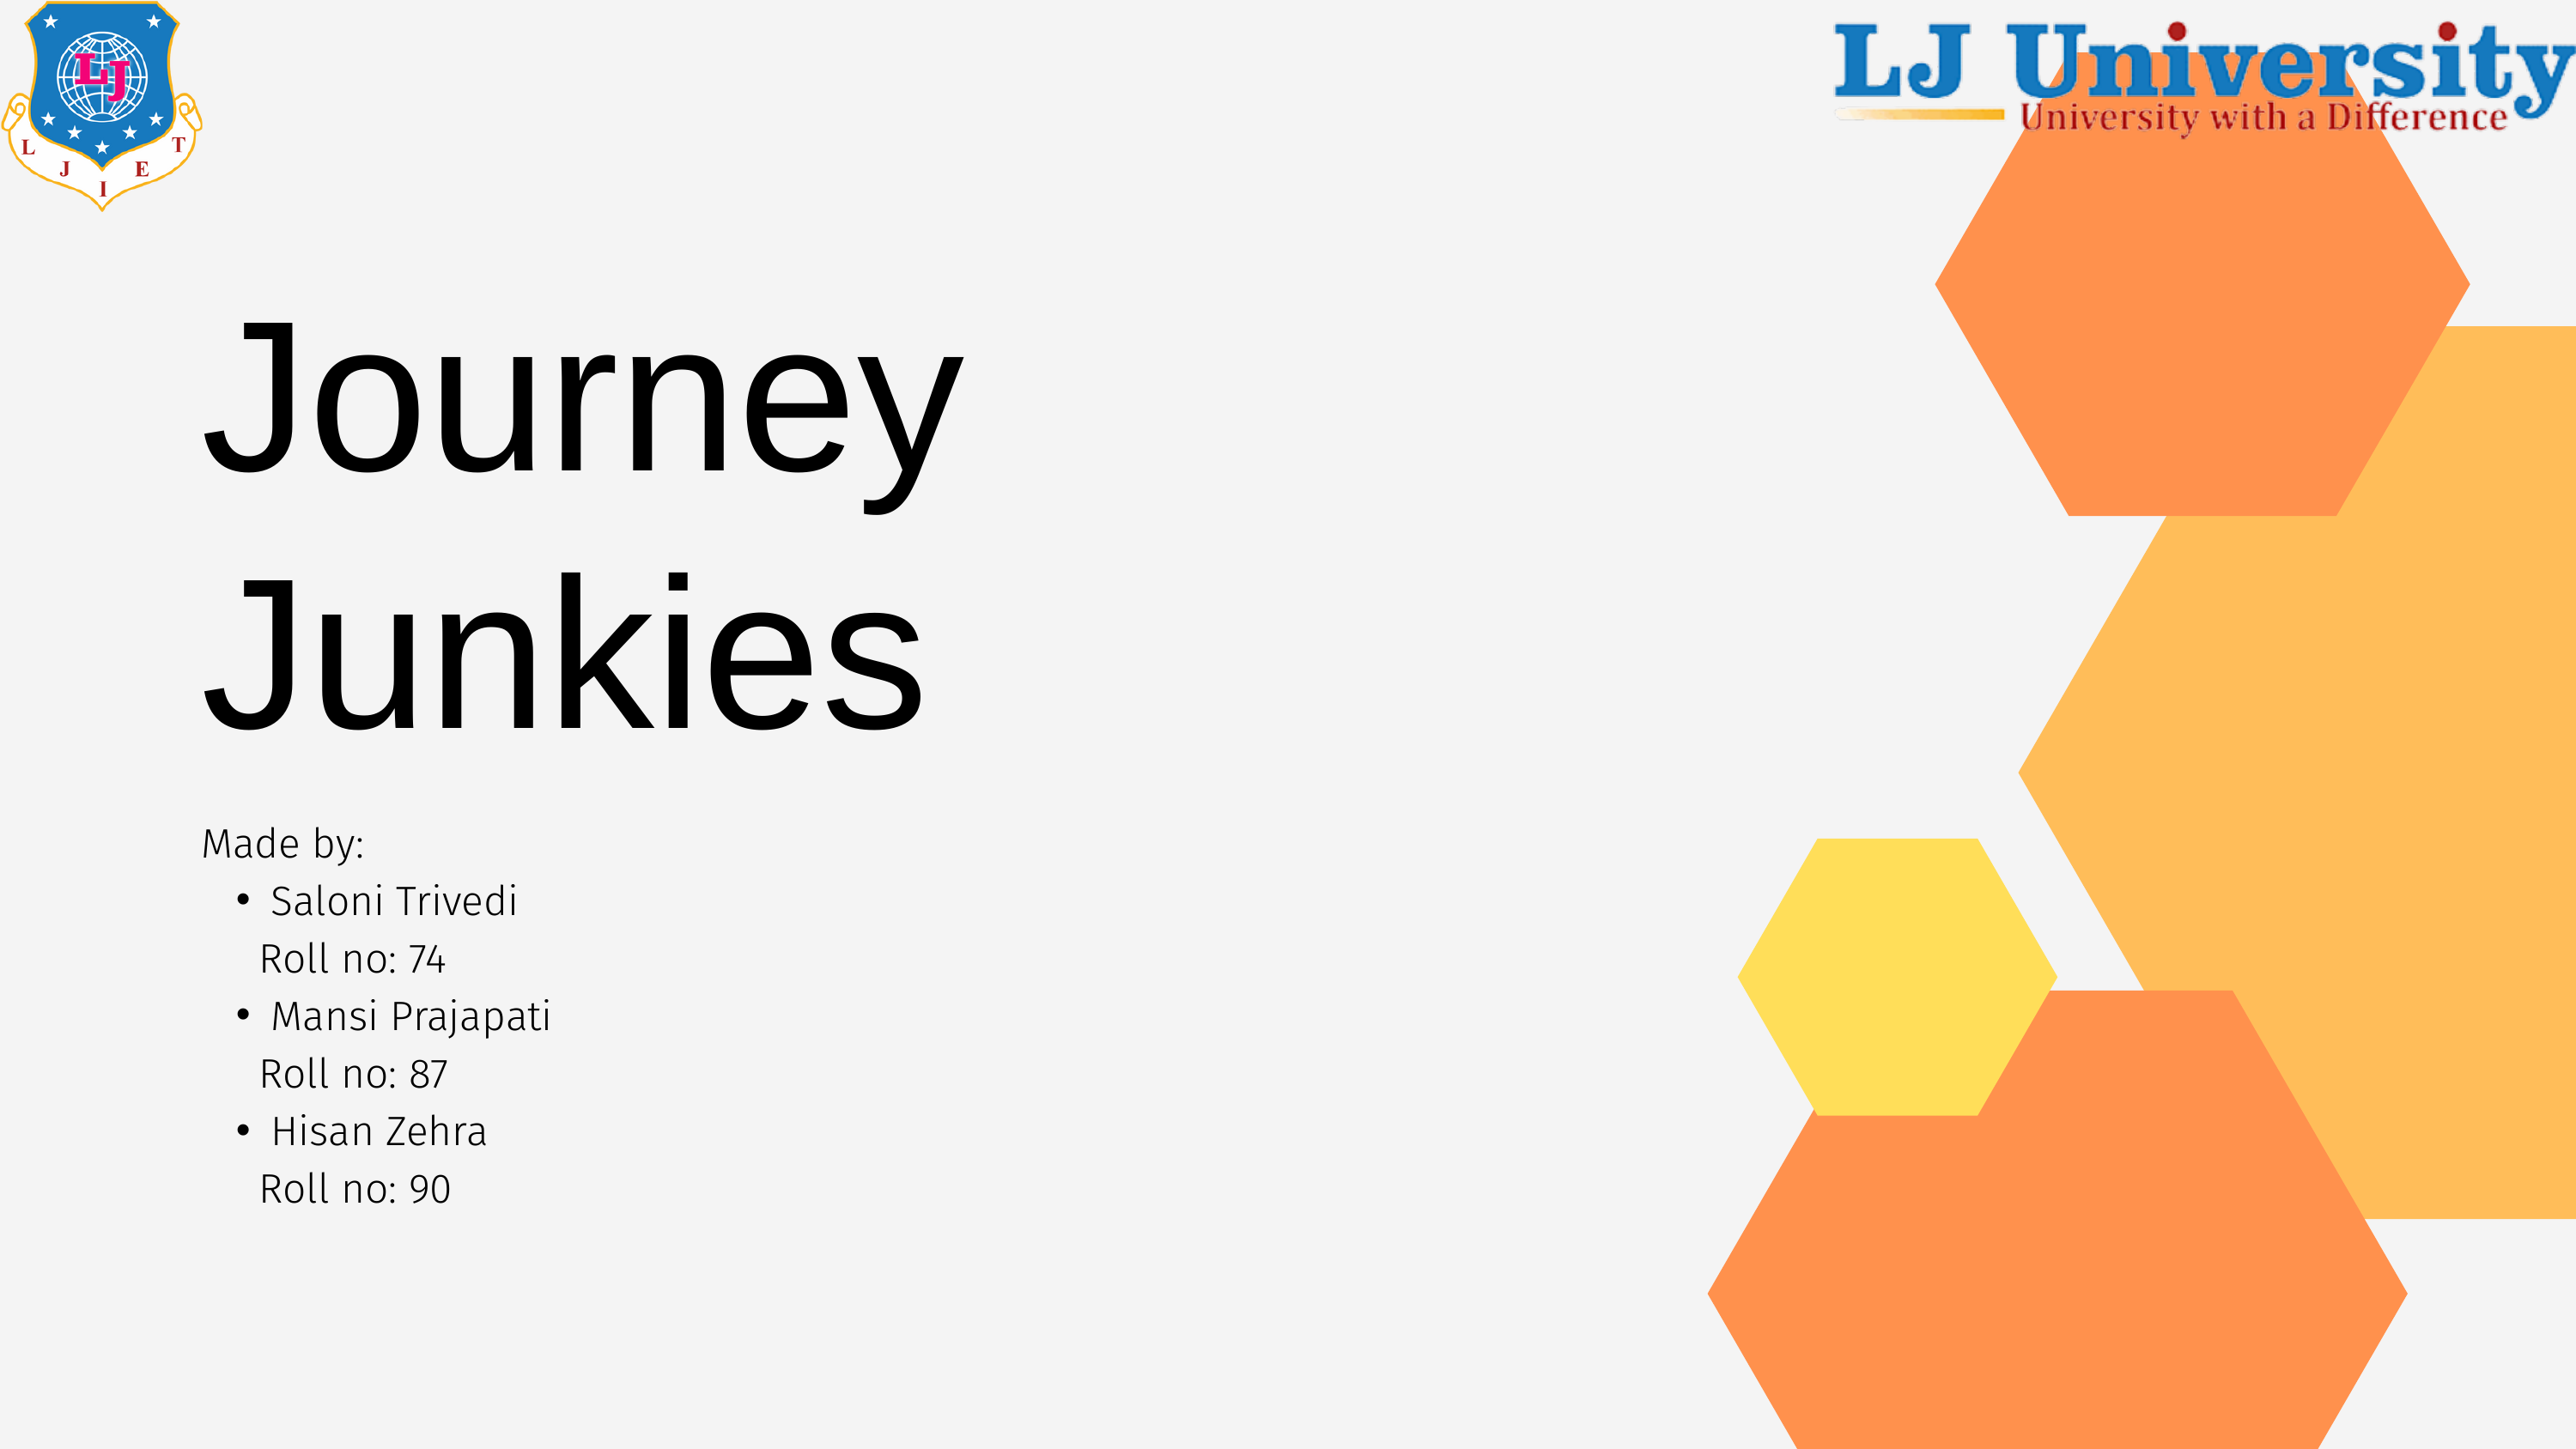

Journey Junkies
Made by:
Saloni Trivedi
     Roll no: 74
Mansi Prajapati
     Roll no: 87
Hisan Zehra
     Roll no: 90